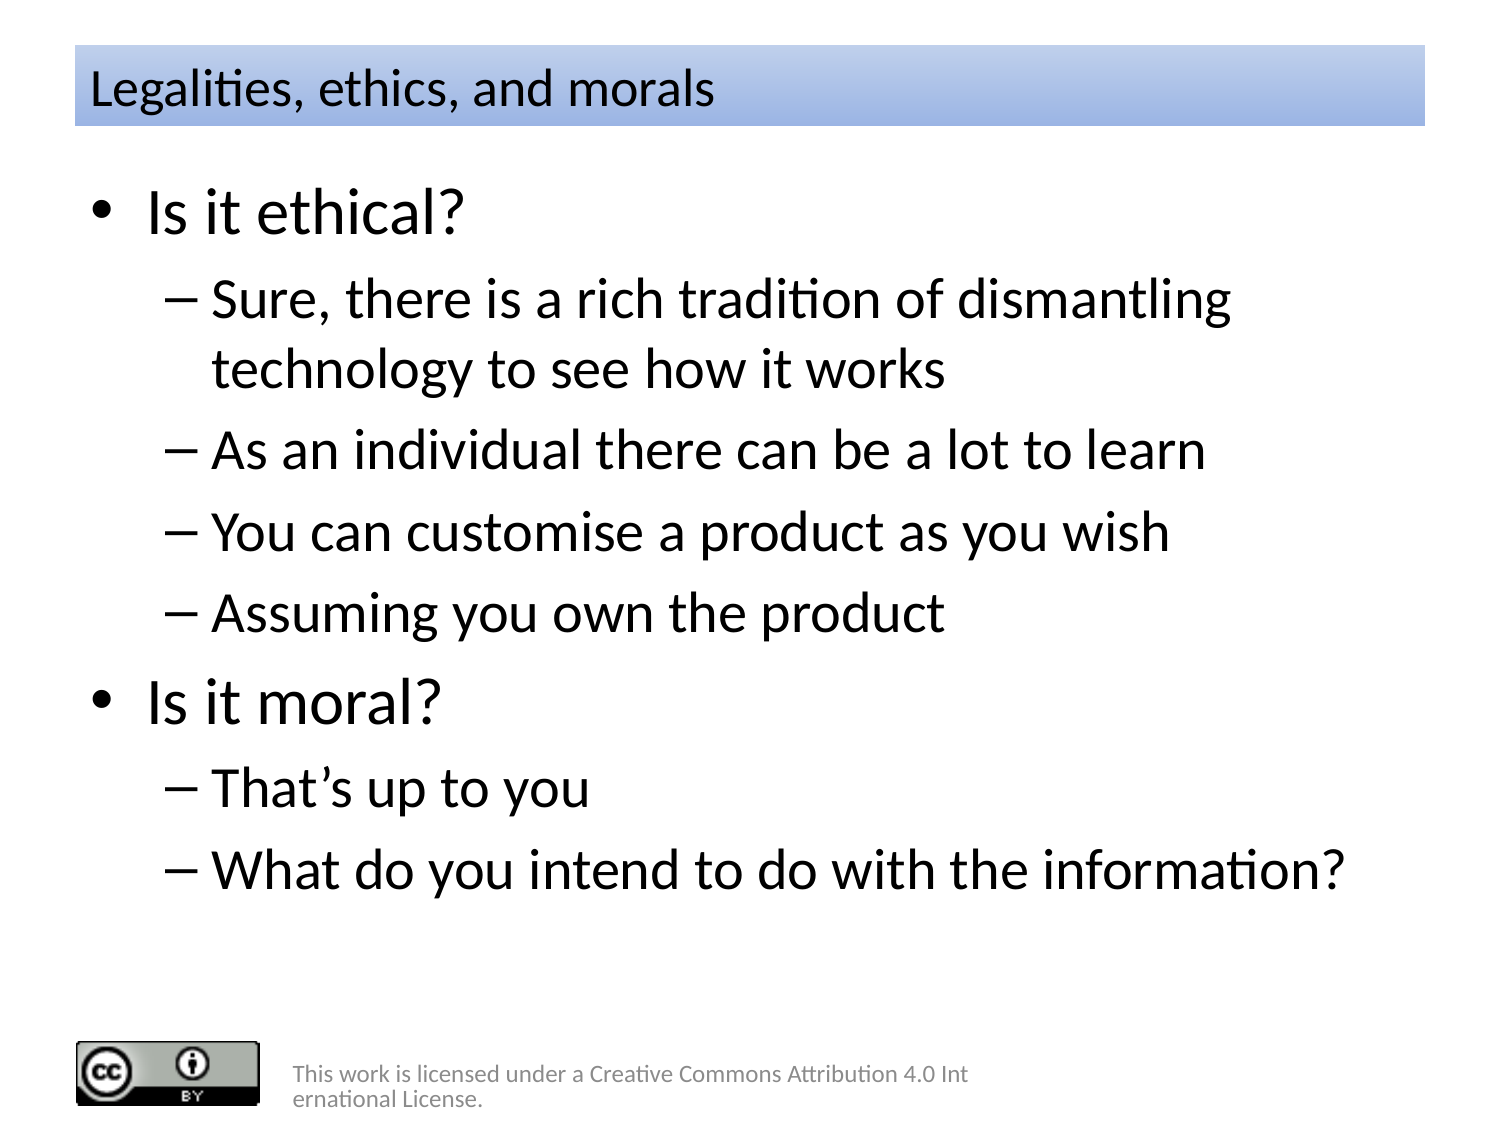

# Legalities, ethics, and morals
Is it ethical?
Sure, there is a rich tradition of dismantling technology to see how it works
As an individual there can be a lot to learn
You can customise a product as you wish
Assuming you own the product
Is it moral?
That’s up to you
What do you intend to do with the information?

This work is licensed under a Creative Commons Attribution 4.0 International License.